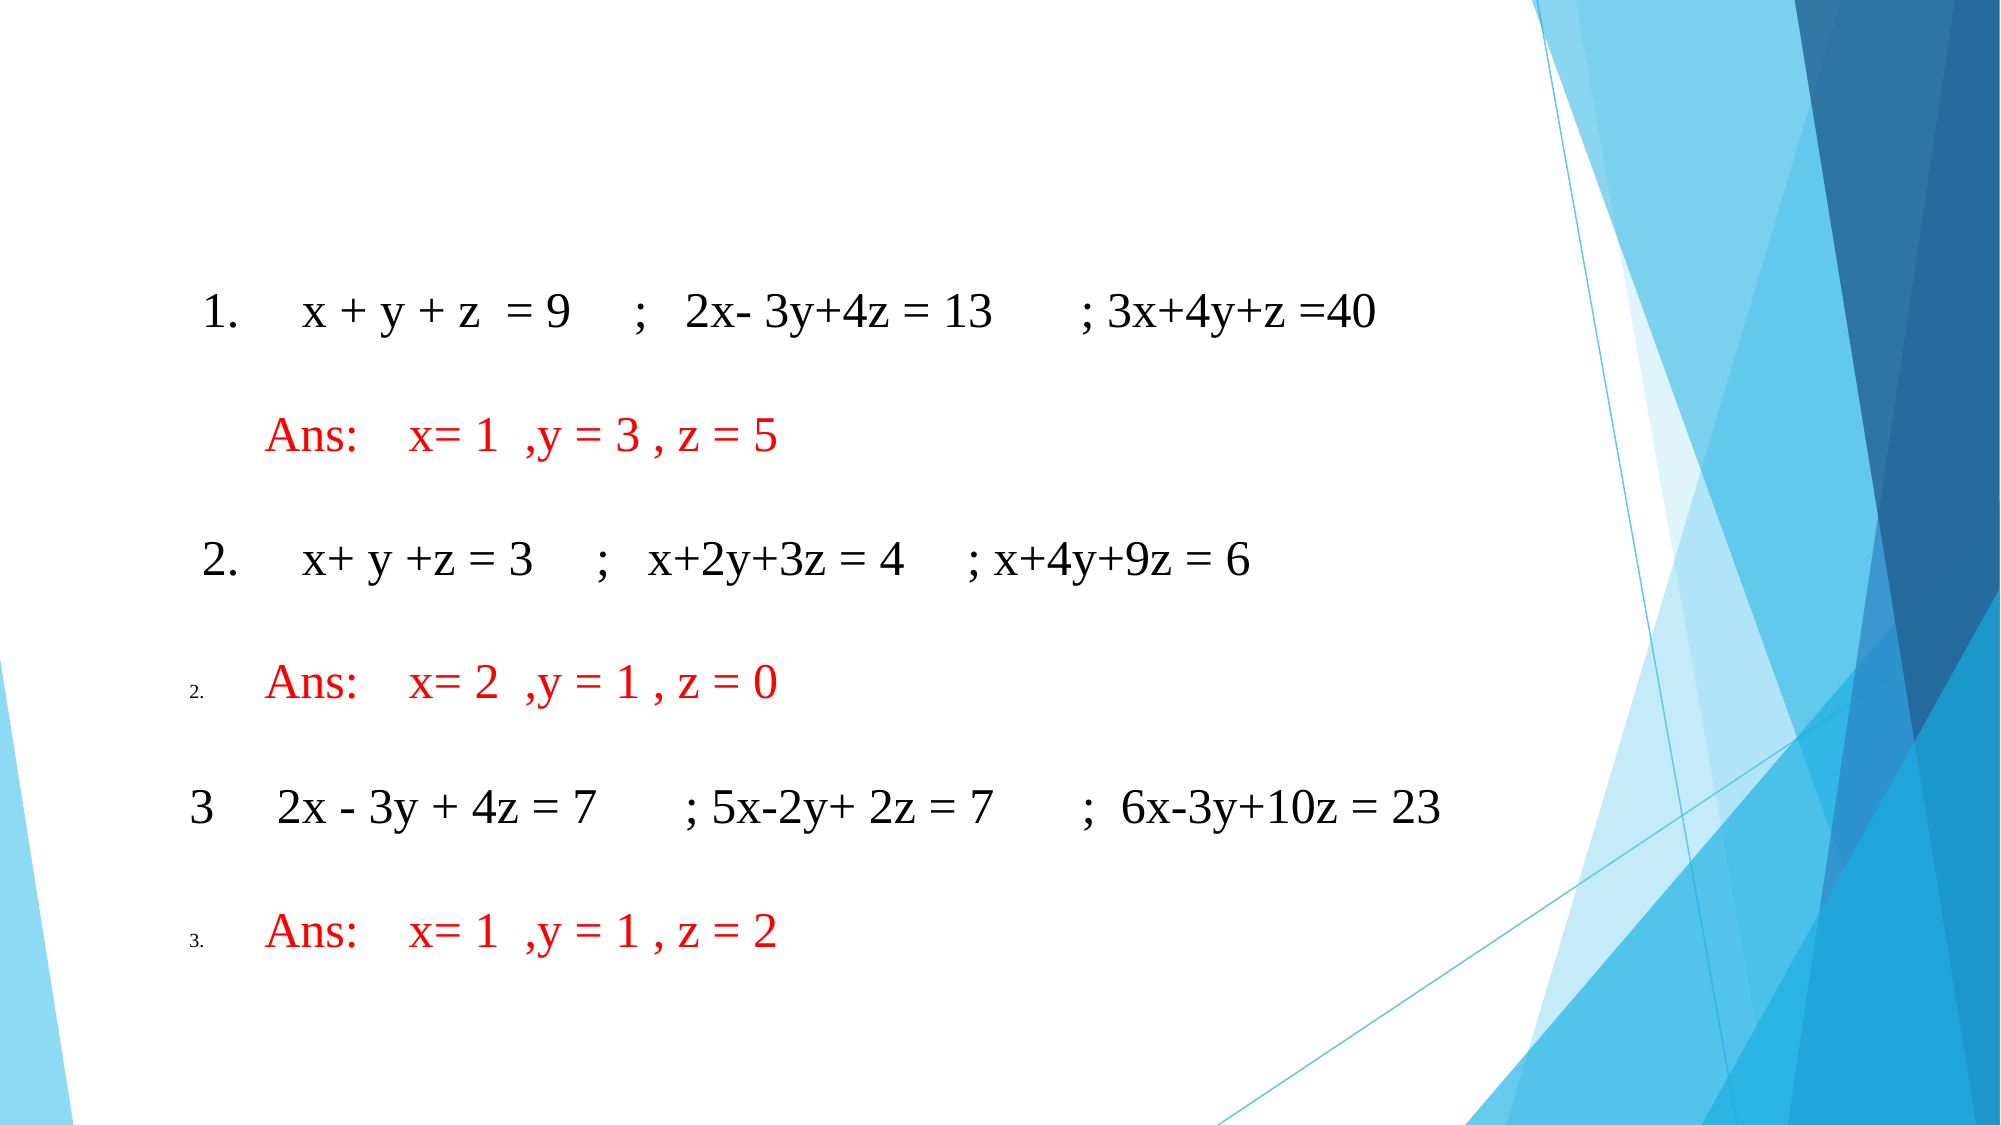

1.     x + y + z  = 9     ;   2x- 3y+4z = 13       ; 3x+4y+z =40

      Ans:    x= 1  ,y = 3 , z = 5

 2.     x+ y +z = 3     ;   x+2y+3z = 4     ; x+4y+9z = 6

Ans:    x= 2  ,y = 1 , z = 0

3     2x - 3y + 4z = 7       ; 5x-2y+ 2z = 7       ;  6x-3y+10z = 23

Ans:    x= 1  ,y = 1 , z = 2